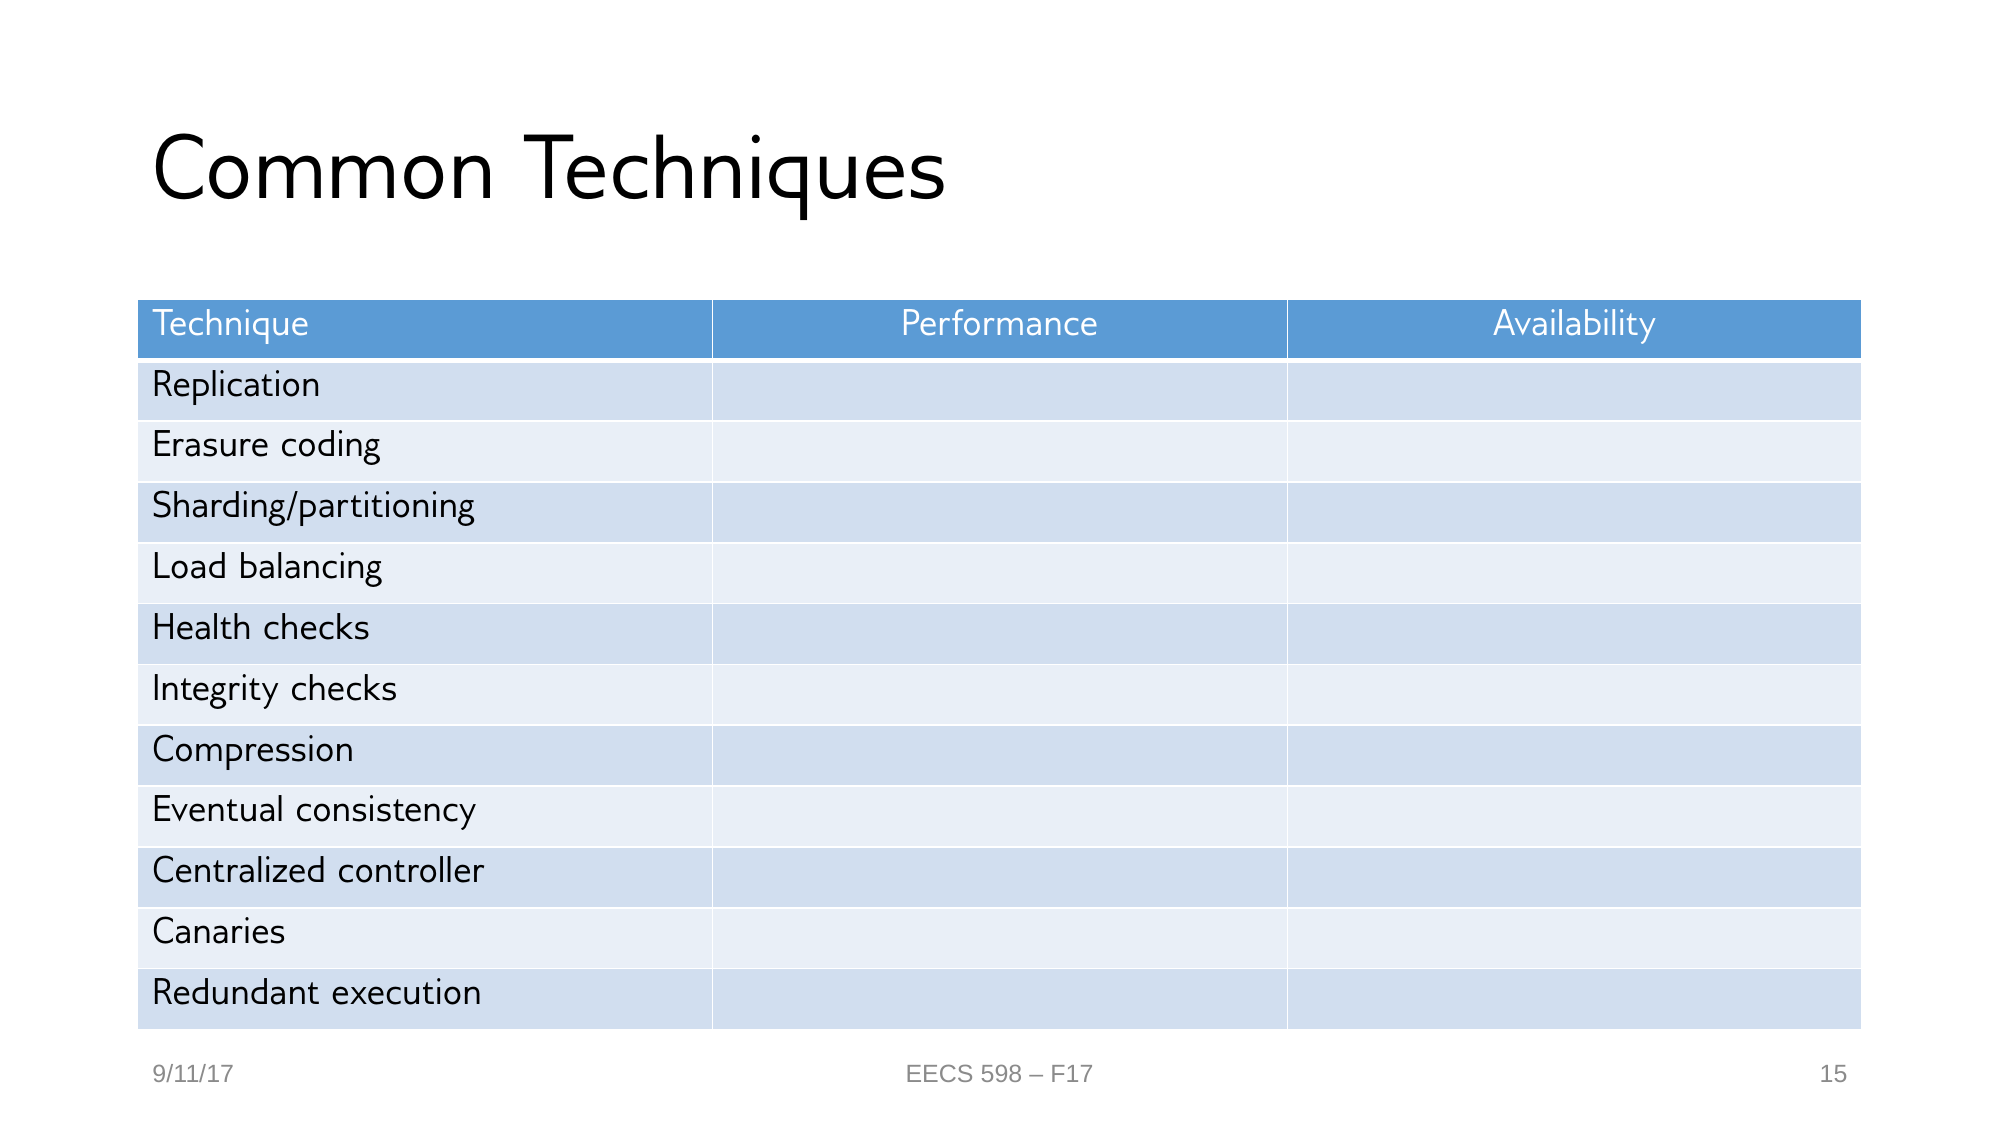

# Common Techniques
| Technique | Performance | Availability |
| --- | --- | --- |
| Replication |  |  |
| Erasure coding |  |  |
| Sharding/partitioning |  |  |
| Load balancing |  |  |
| Health checks |  |  |
| Integrity checks |  |  |
| Compression |  |  |
| Eventual consistency |  |  |
| Centralized controller |  |  |
| Canaries |  |  |
| Redundant execution |  |  |
9/11/17
EECS 598 – F17
15